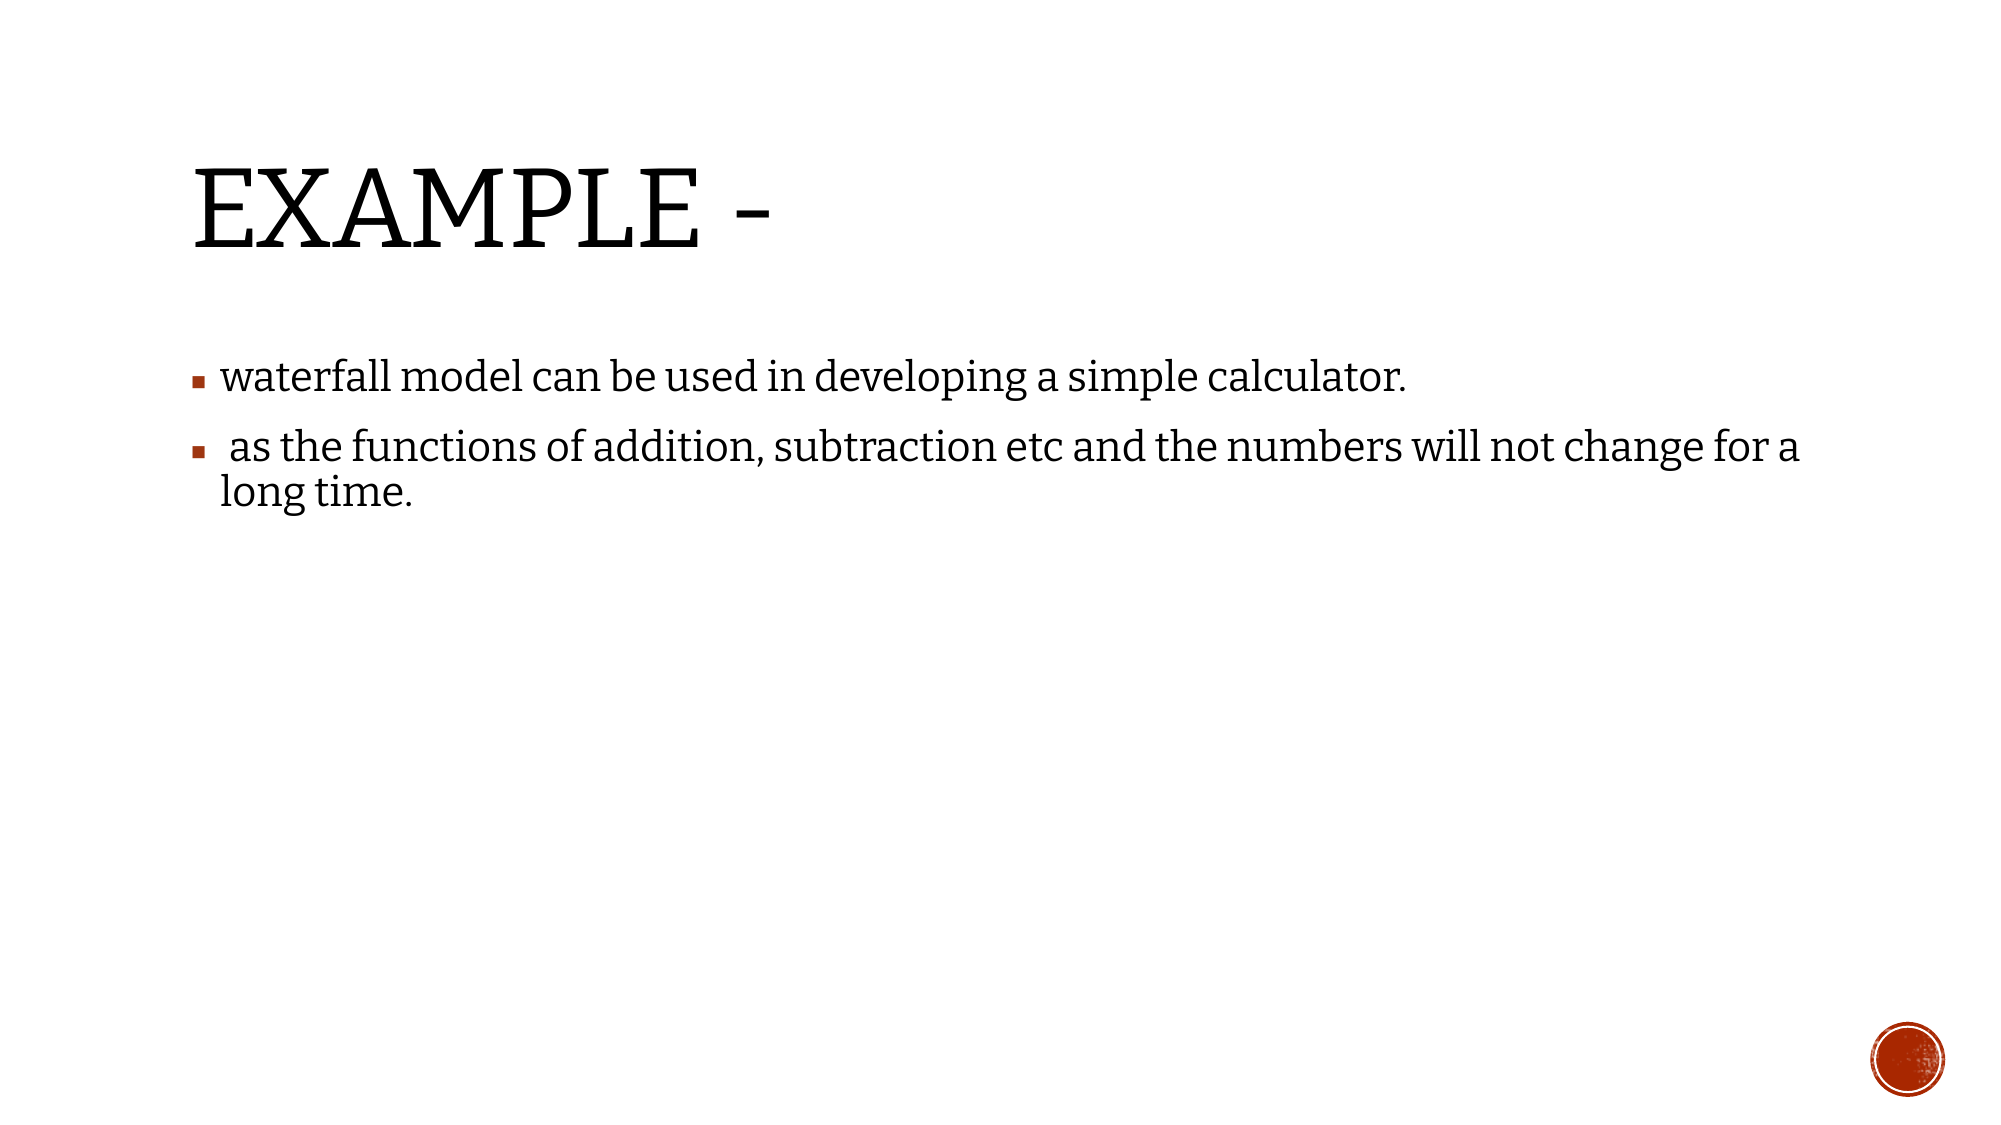

# EXAMPLE -
waterfall model can be used in developing a simple calculator.
 as the functions of addition, subtraction etc and the numbers will not change for a long time.